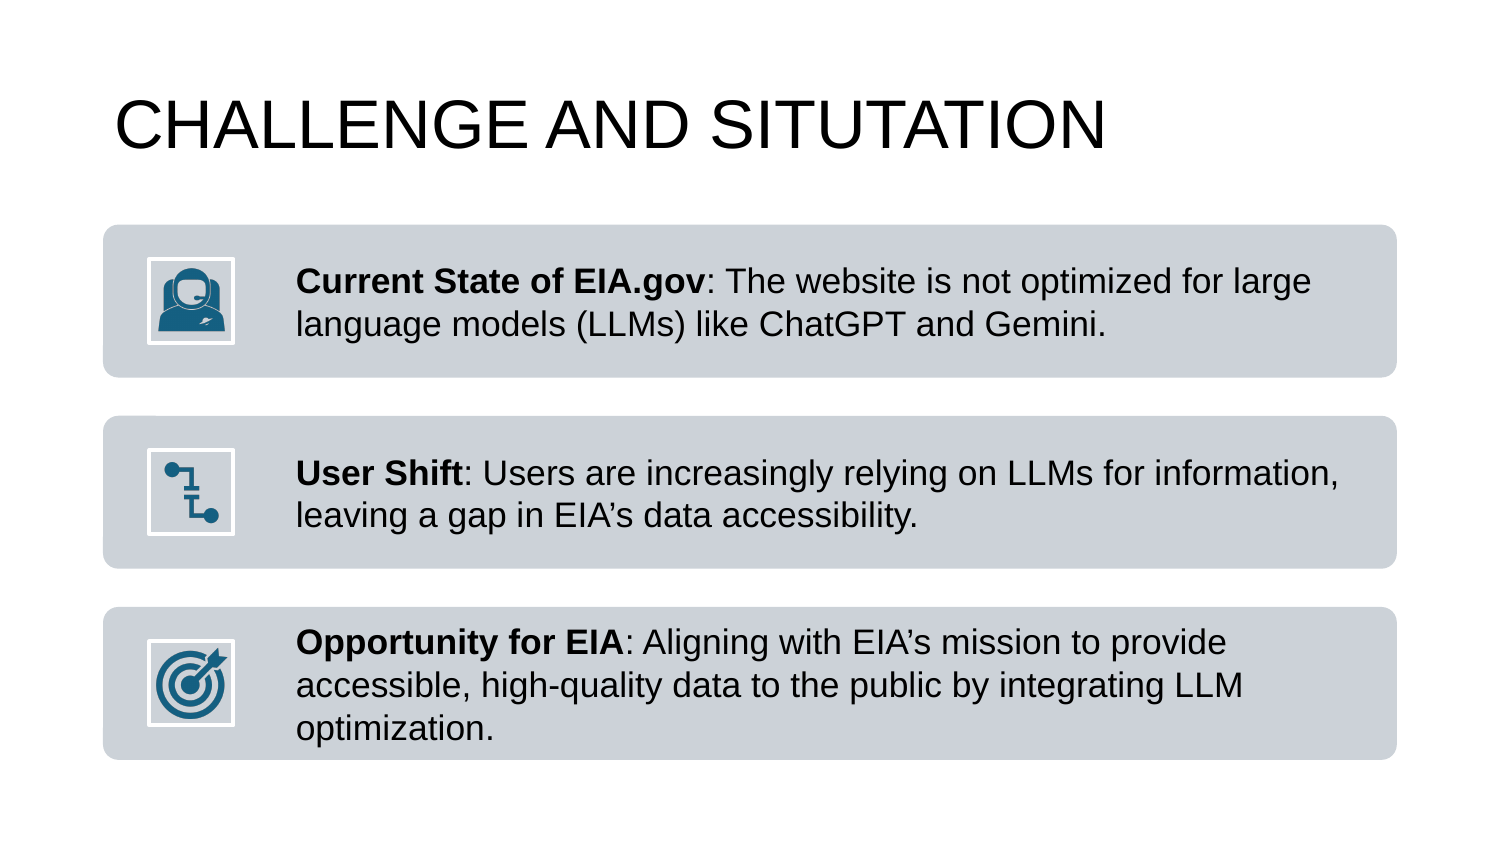

# CHALLENGE AND SITUTATION
Current State of EIA.gov: The website is not optimized for large language models (LLMs) like ChatGPT and Gemini.
User Shift: Users are increasingly relying on LLMs for information, leaving a gap in EIA’s data accessibility.
Opportunity for EIA: Aligning with EIA’s mission to provide accessible, high-quality data to the public by integrating LLM optimization.